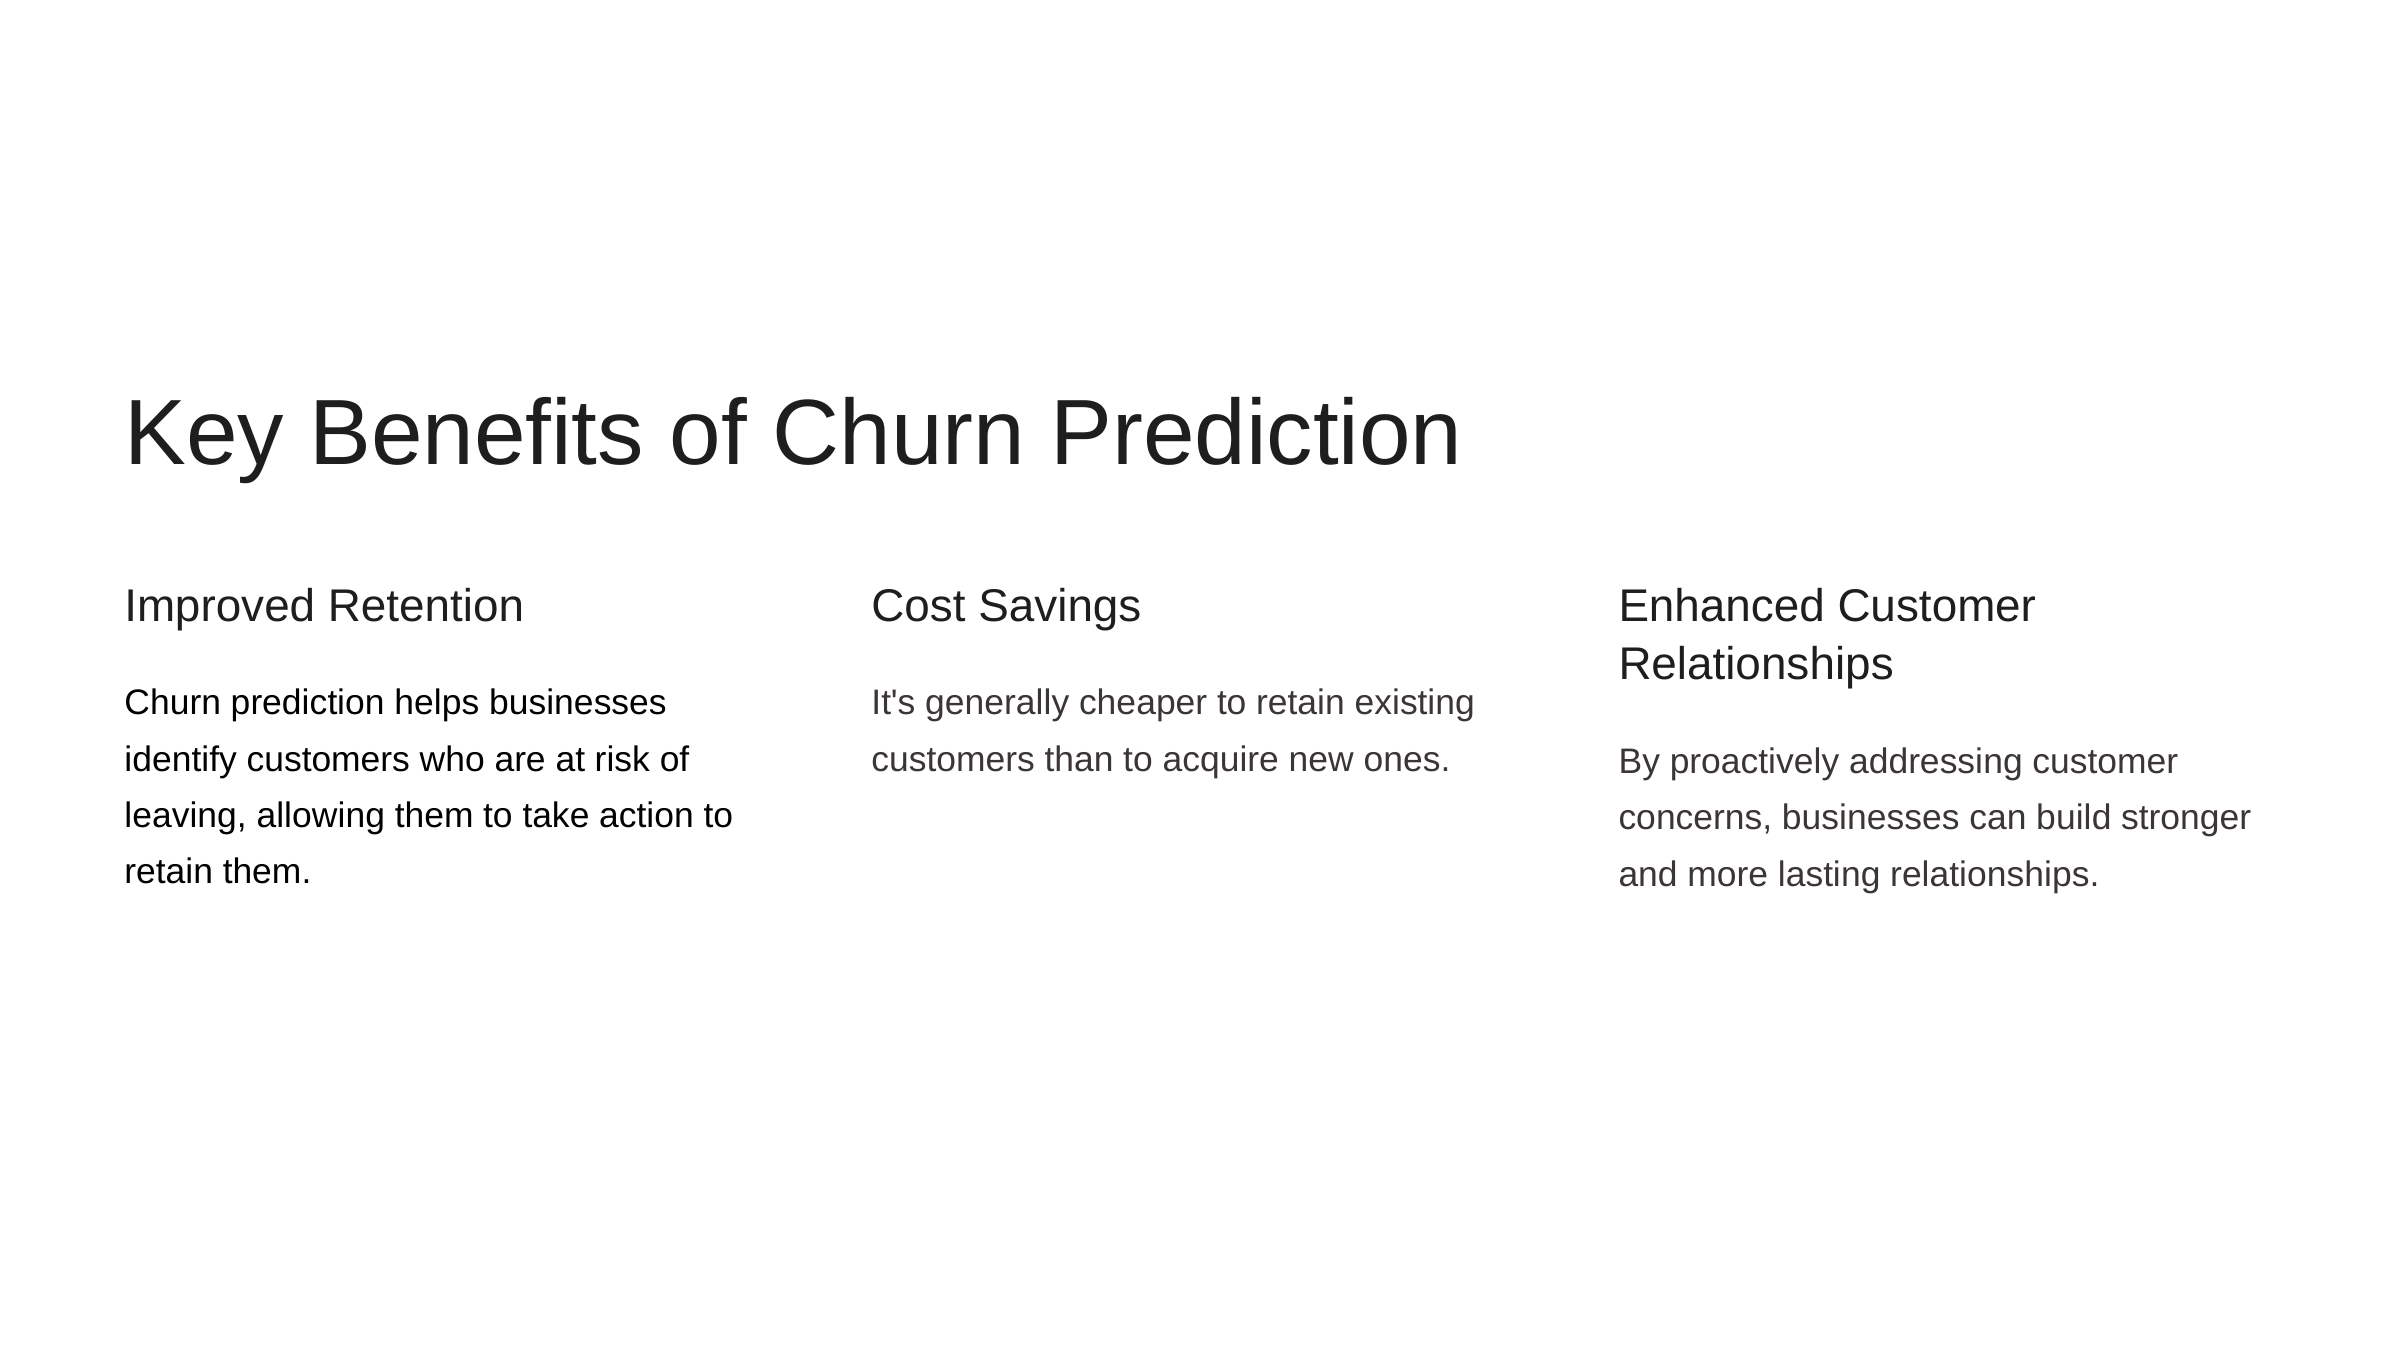

Key Benefits of Churn Prediction
Improved Retention
Cost Savings
Enhanced Customer Relationships
Churn prediction helps businesses identify customers who are at risk of leaving, allowing them to take action to retain them.
It's generally cheaper to retain existing customers than to acquire new ones.
By proactively addressing customer concerns, businesses can build stronger and more lasting relationships.